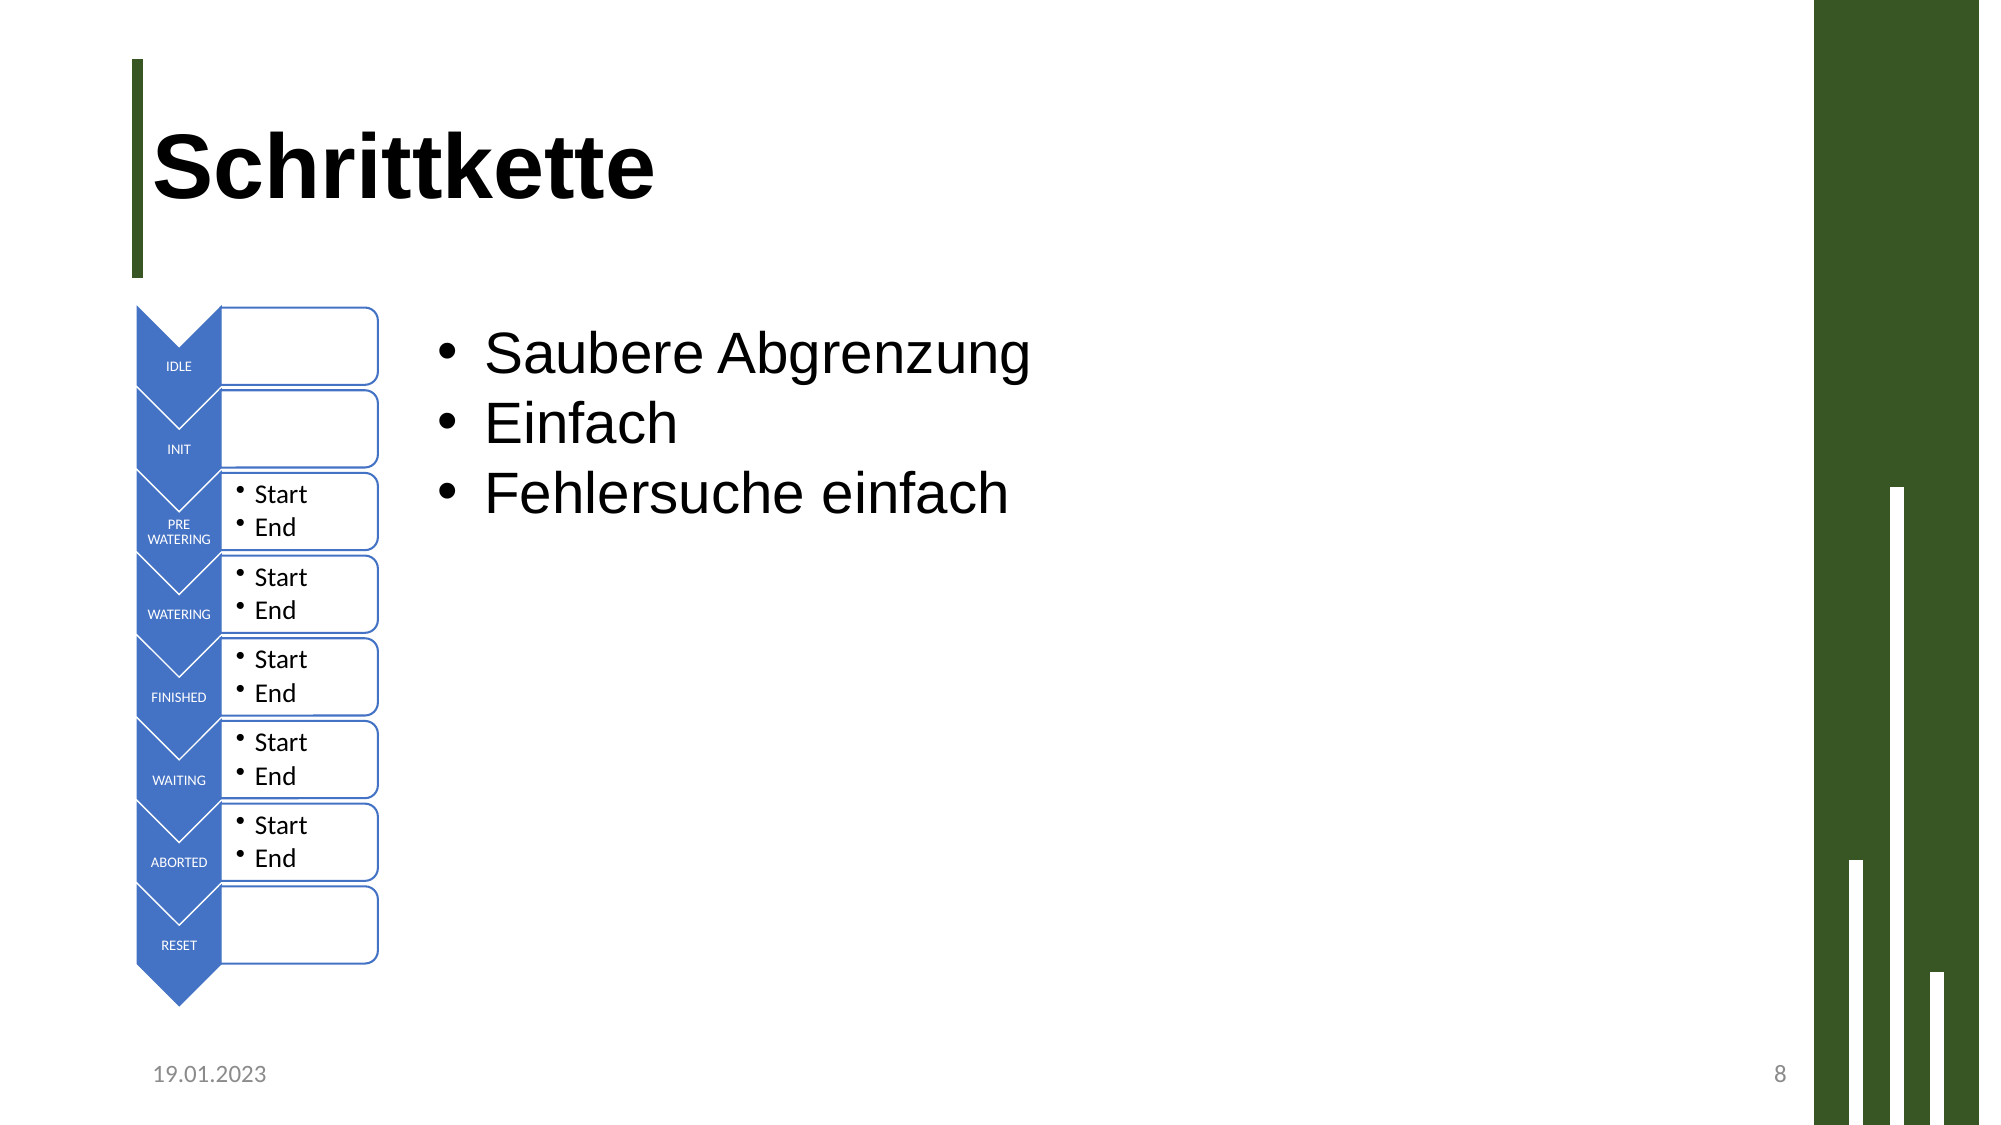

# Schrittkette
IDLE
INIT
PRE WATERING
Start
End
WATERING
Start
End
FINISHED
Start
End
WAITING
Start
End
ABORTED
Start
End
RESET
Saubere Abgrenzung
Einfach
Fehlersuche einfach

19.01.2023
8